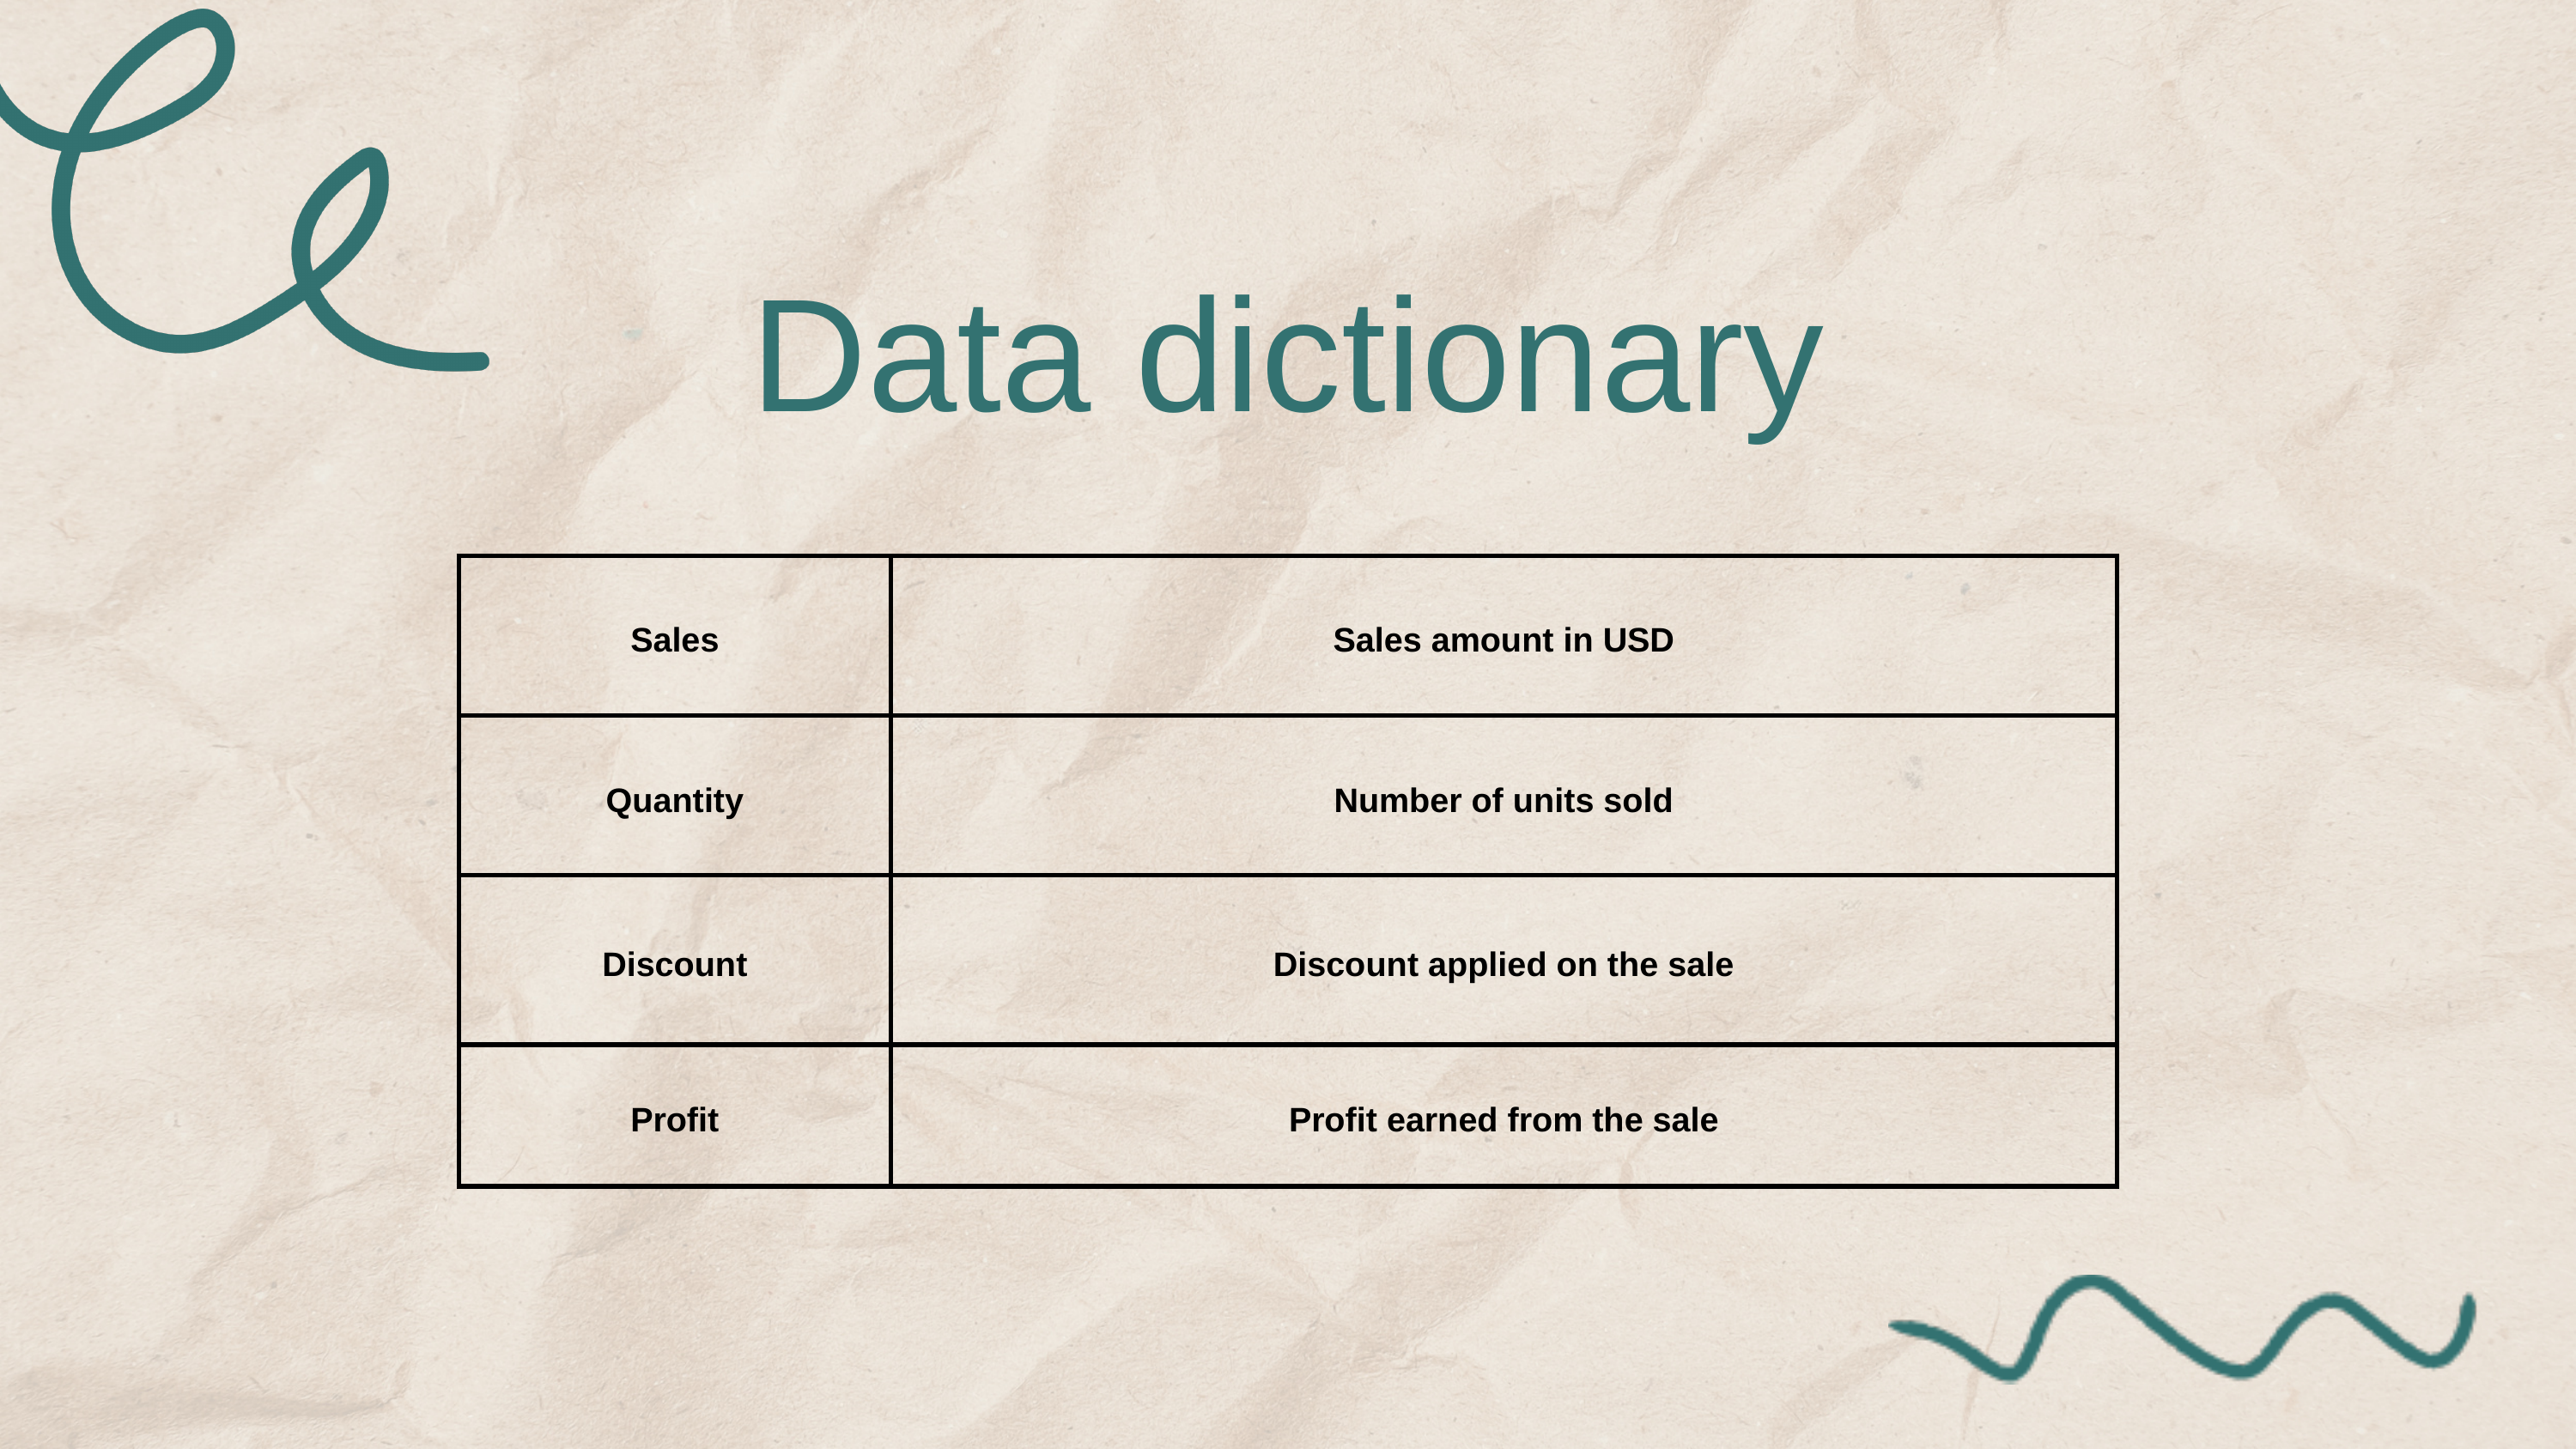

Data dictionary
| Sales | Sales amount in USD |
| --- | --- |
| Quantity | Number of units sold |
| Discount | Discount applied on the sale |
| Profit | Profit earned from the sale |